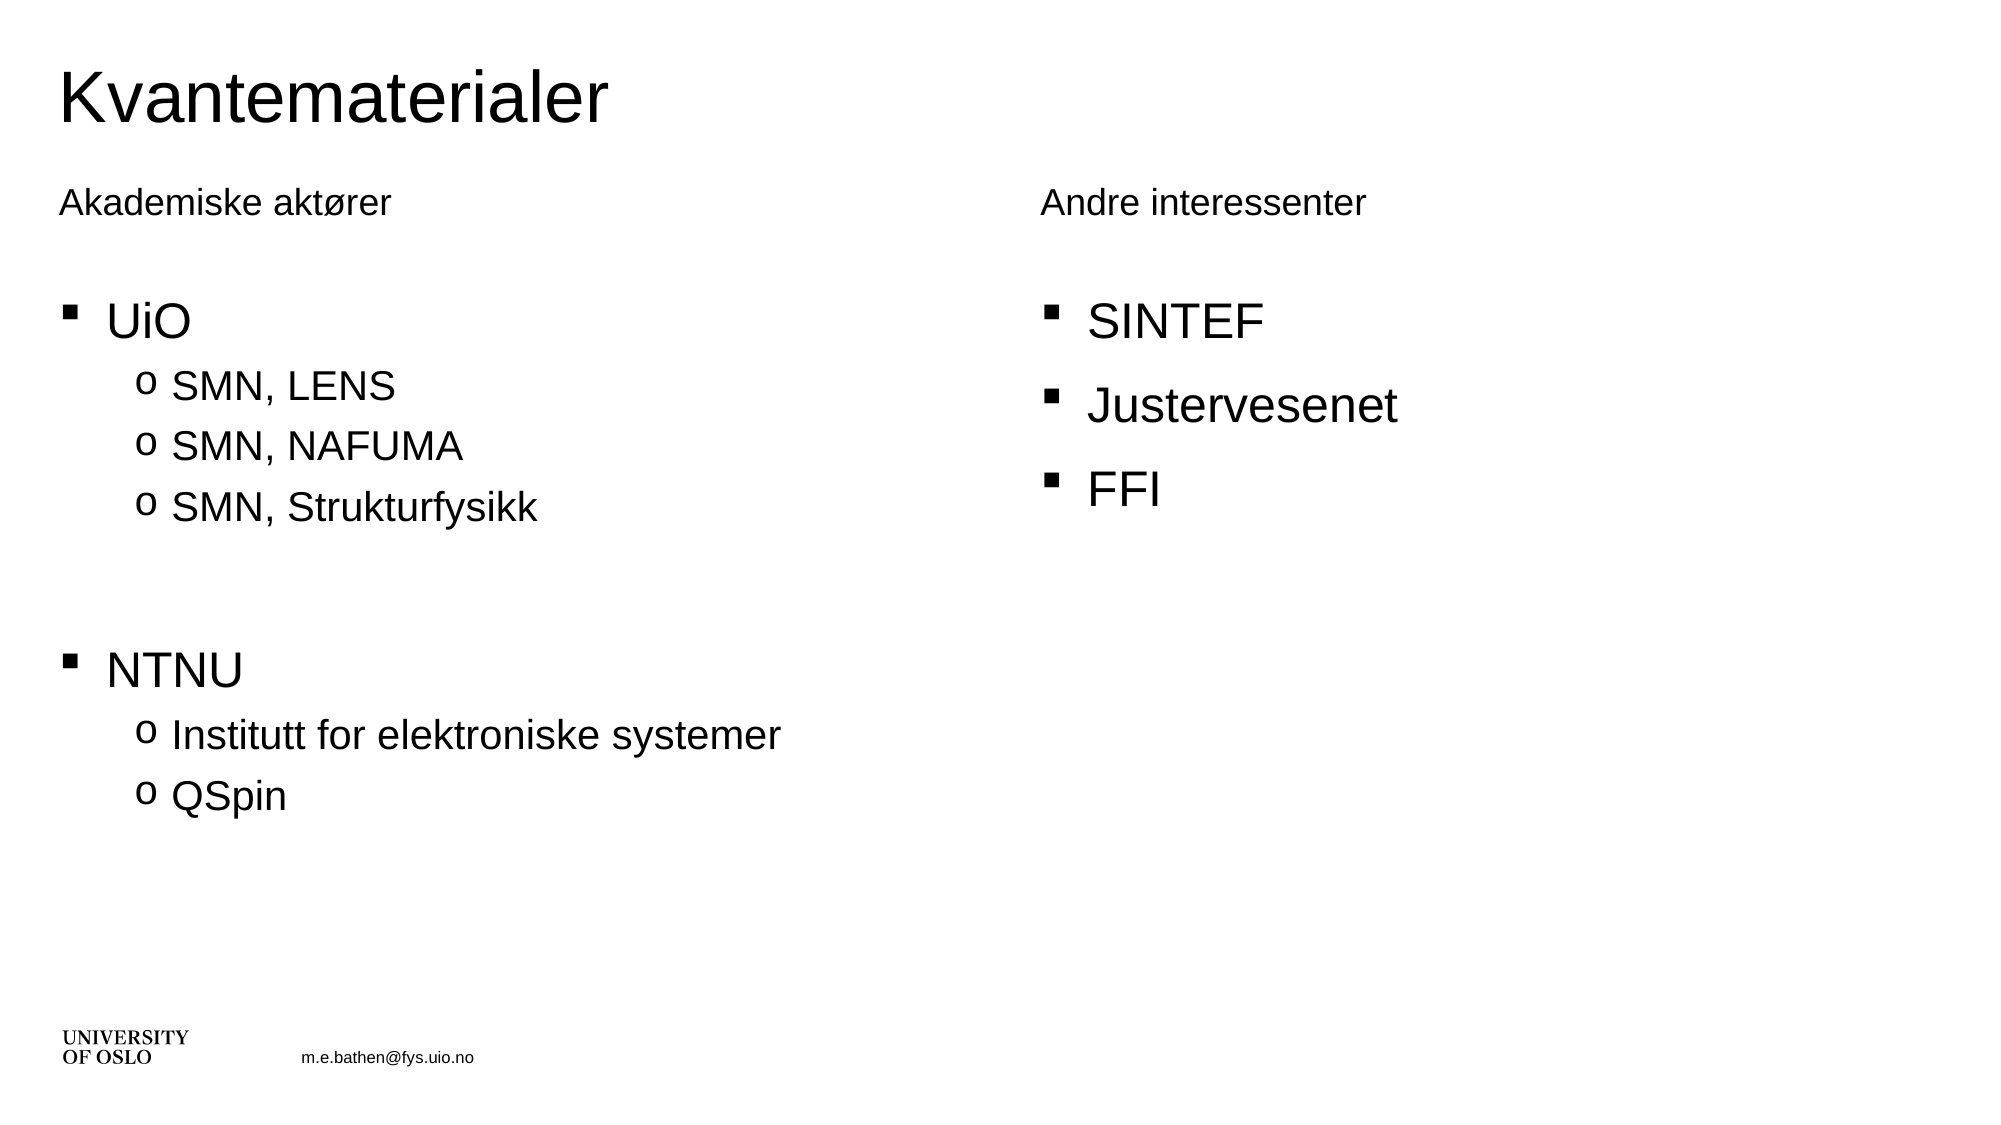

# Kvantematerialer
Akademiske aktører
Andre interessenter
UiO
SMN, LENS
SMN, NAFUMA
SMN, Strukturfysikk

NTNU
Institutt for elektroniske systemer
QSpin
SINTEF
Justervesenet
FFI
m.e.bathen@fys.uio.no